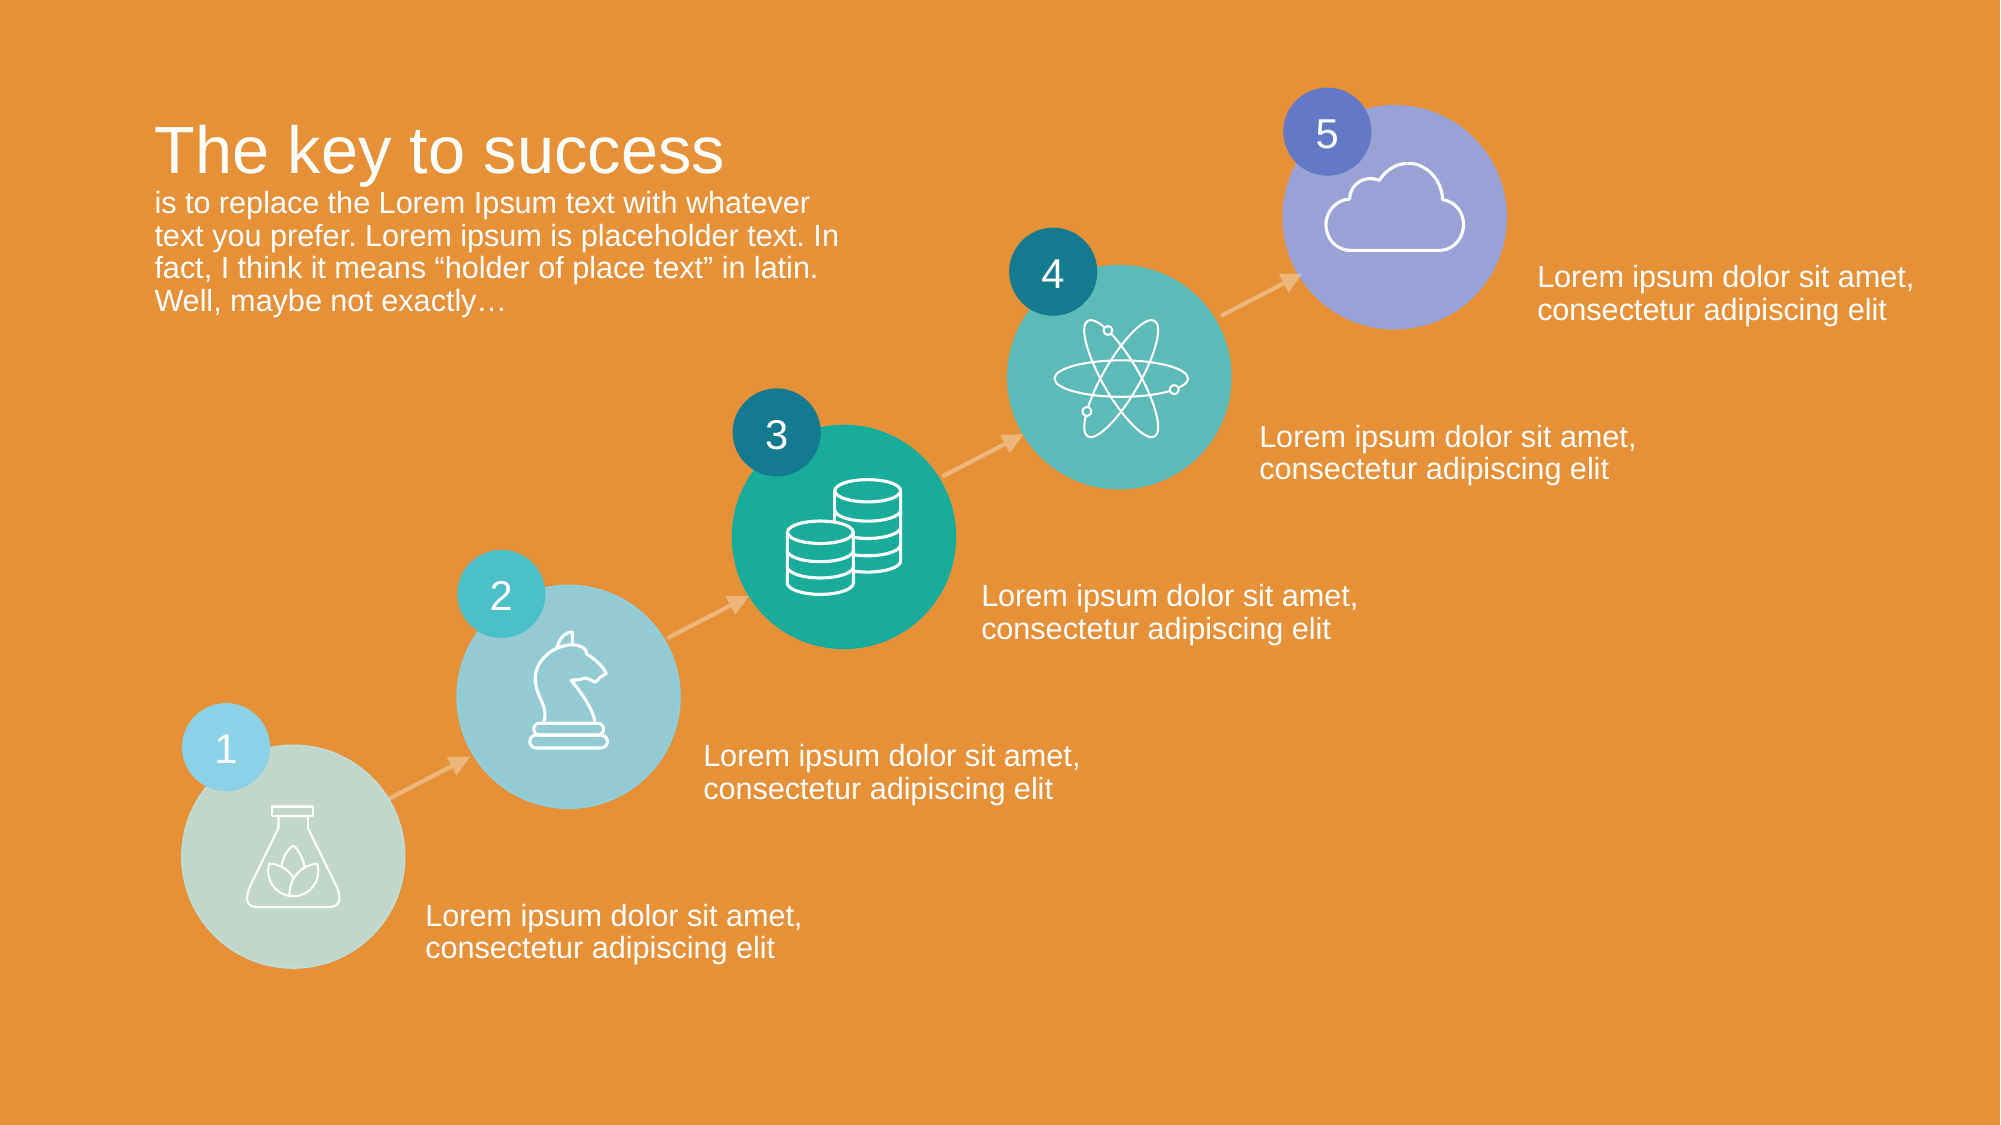

5

The key to success
is to replace the Lorem Ipsum text with whatever text you prefer. Lorem ipsum is placeholder text. In fact, I think it means “holder of place text” in latin. Well, maybe not exactly…
4
Lorem ipsum dolor sit amet, consectetur adipiscing elit

3
Lorem ipsum dolor sit amet, consectetur adipiscing elit

2
Lorem ipsum dolor sit amet, consectetur adipiscing elit

1
Lorem ipsum dolor sit amet, consectetur adipiscing elit

Lorem ipsum dolor sit amet, consectetur adipiscing elit